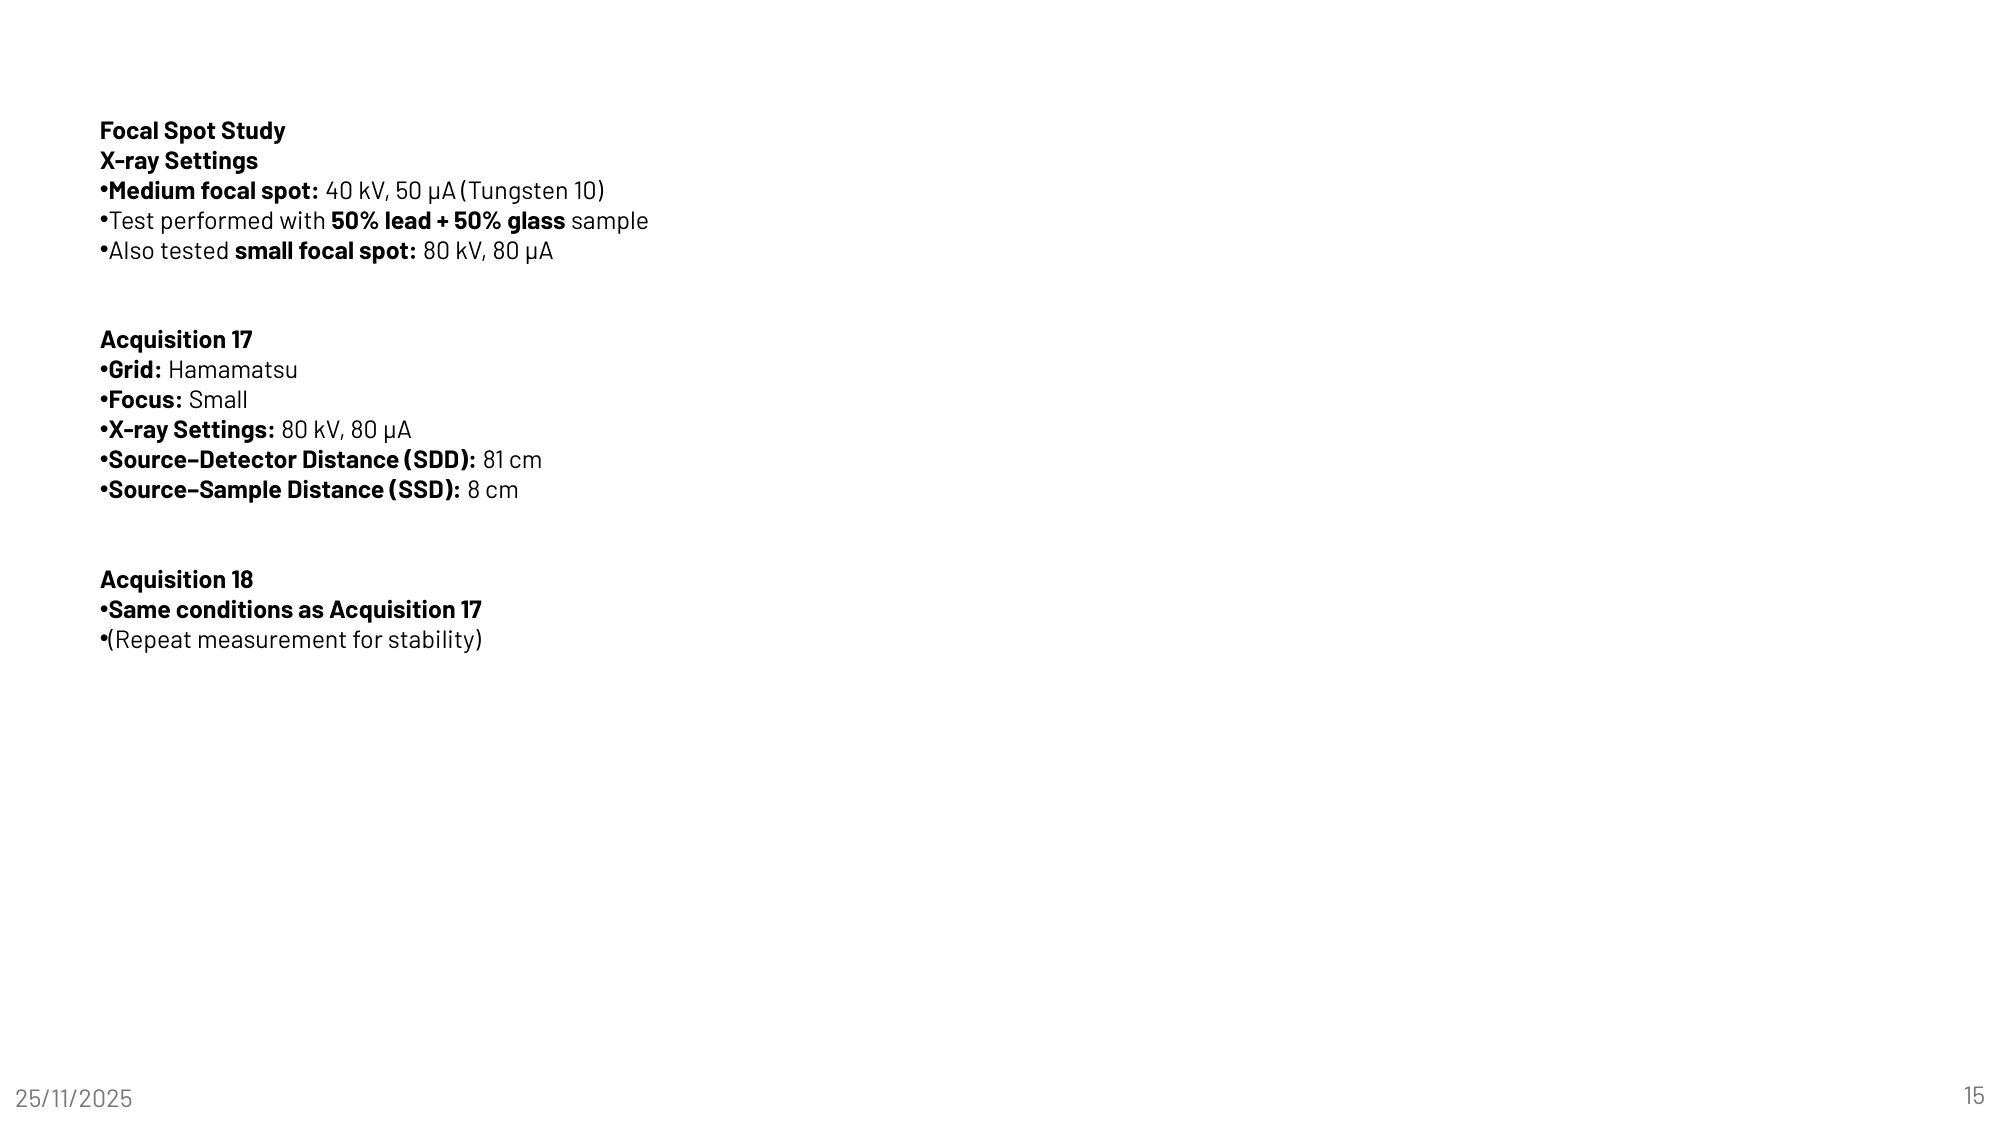

Focal Spot Study
X-ray Settings
Medium focal spot: 40 kV, 50 μA (Tungsten 10)
Test performed with 50% lead + 50% glass sample
Also tested small focal spot: 80 kV, 80 μA

Acquisition 17
Grid: Hamamatsu
Focus: Small
X-ray Settings: 80 kV, 80 μA
Source–Detector Distance (SDD): 81 cm
Source–Sample Distance (SSD): 8 cm

Acquisition 18
Same conditions as Acquisition 17
(Repeat measurement for stability)
15
25/11/2025